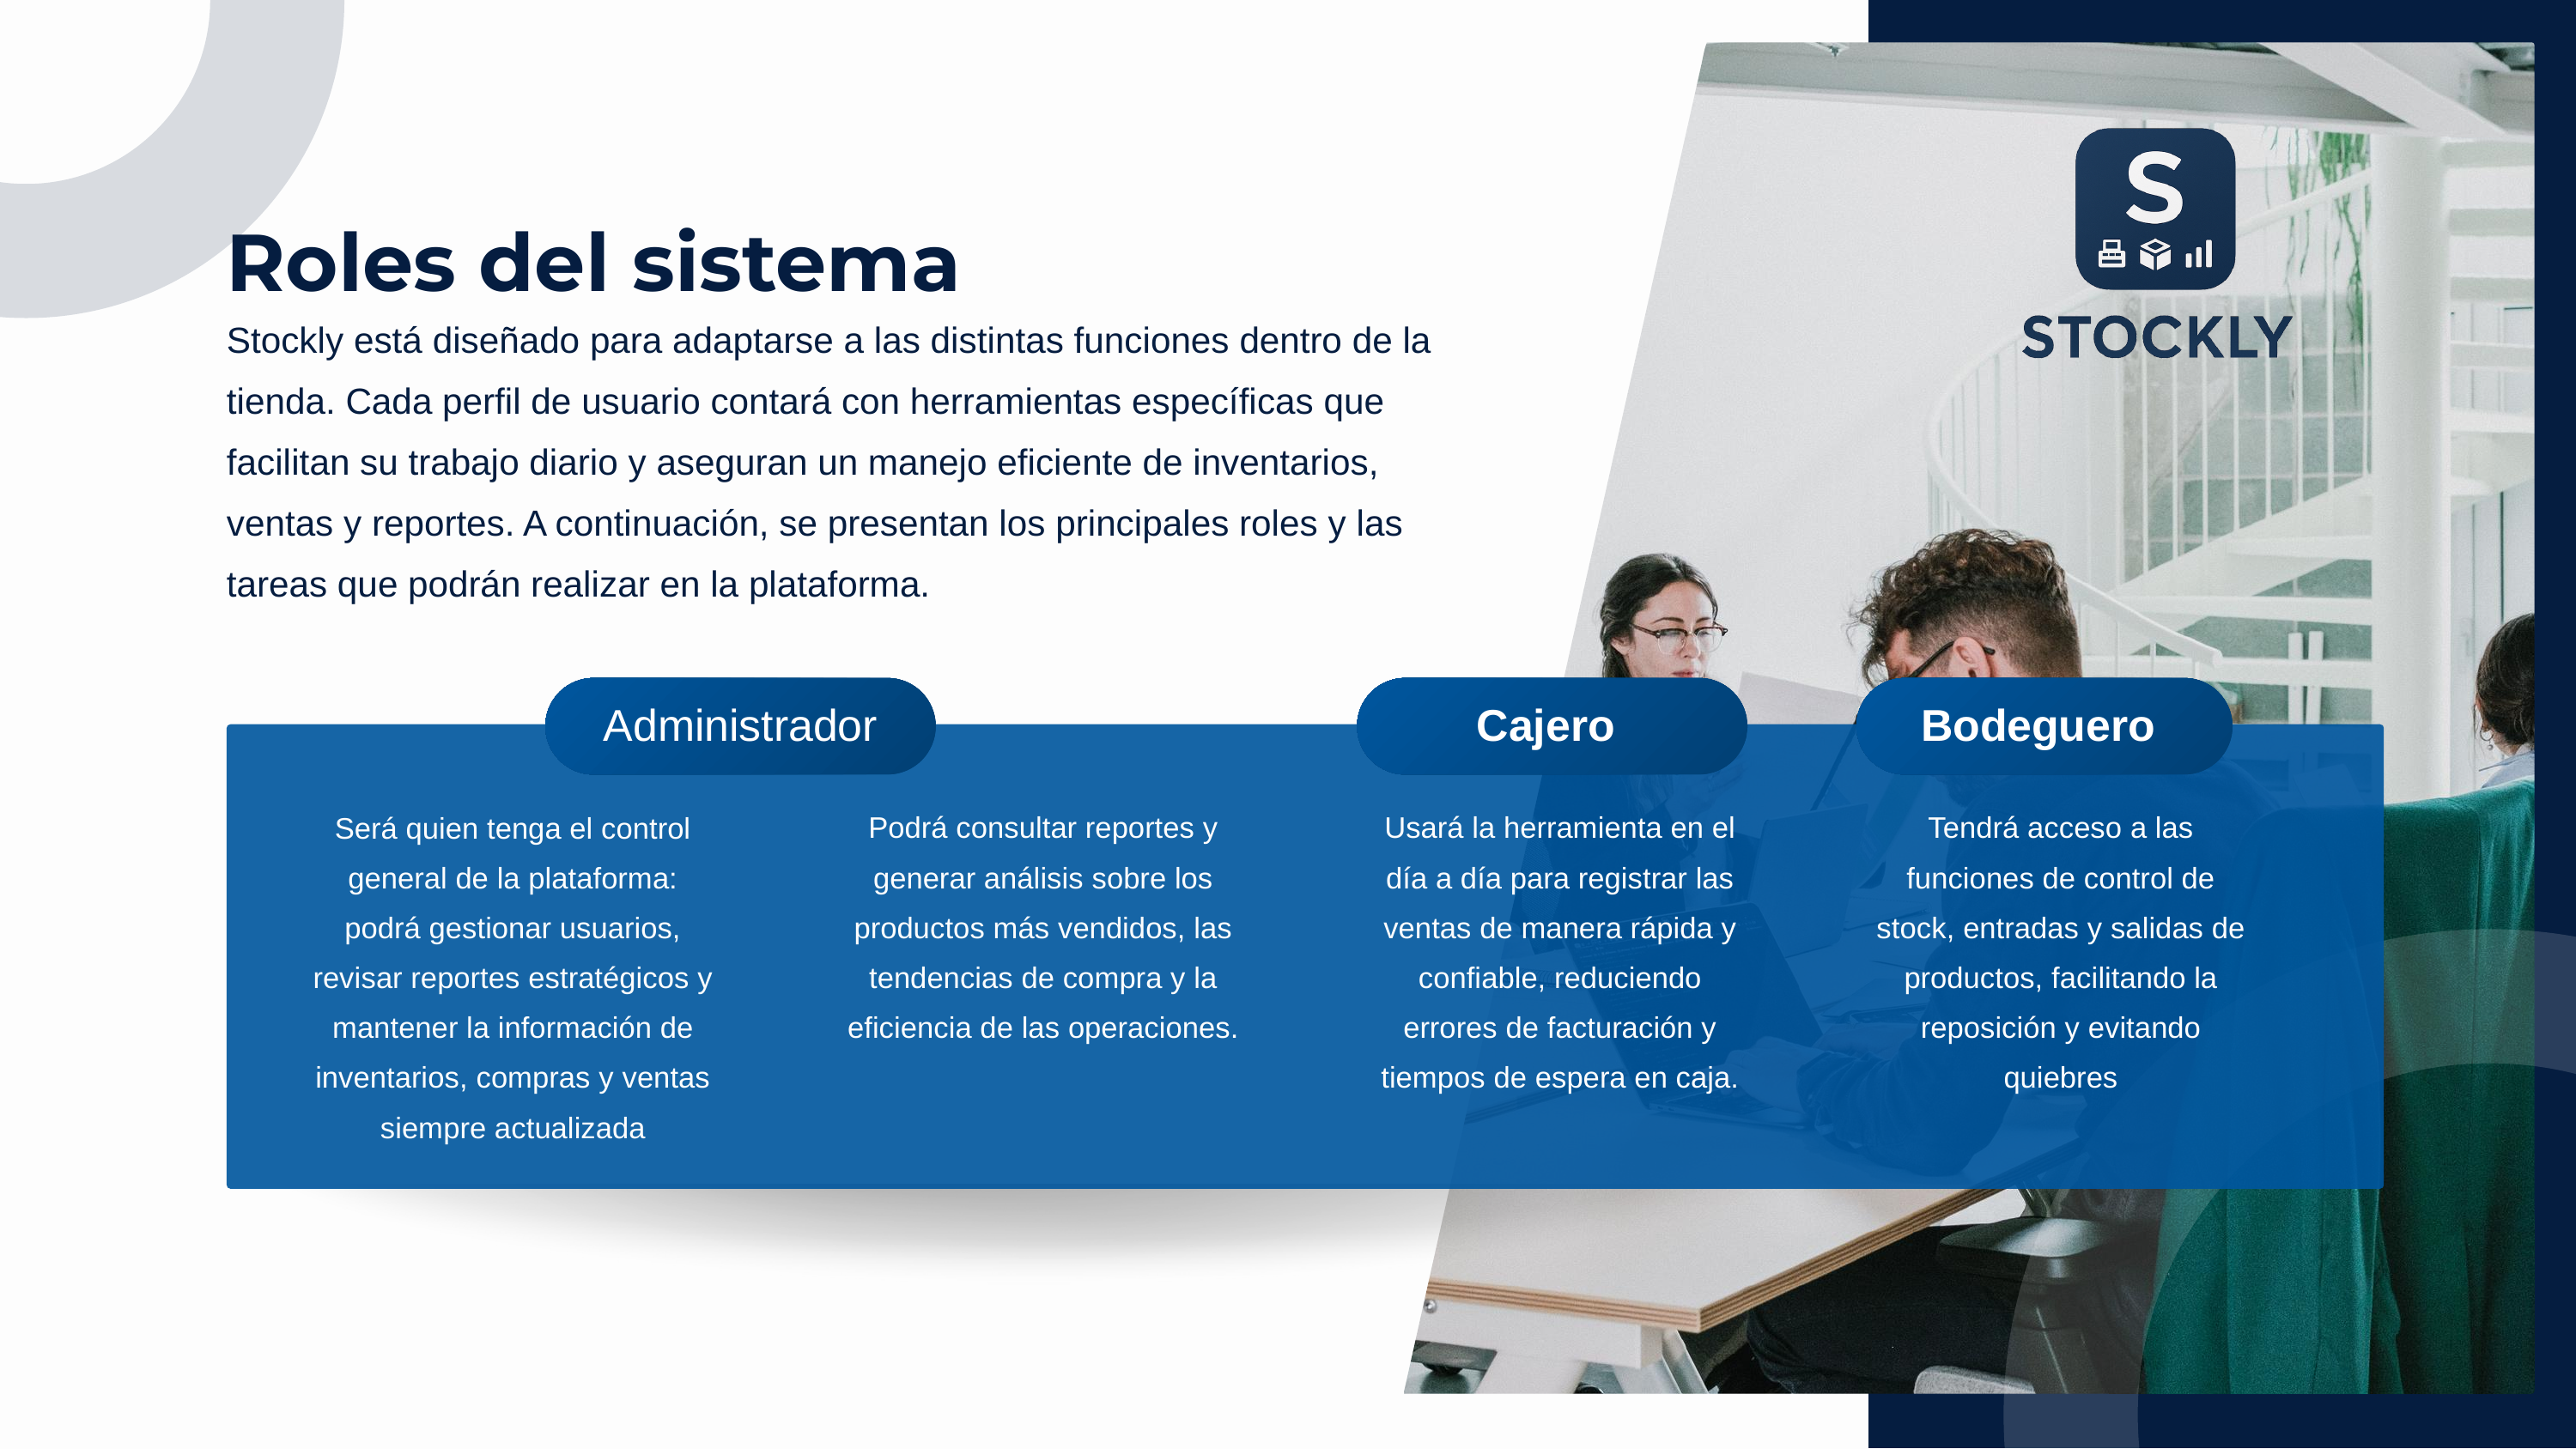

Roles del sistema
Stockly está diseñado para adaptarse a las distintas funciones dentro de la tienda. Cada perfil de usuario contará con herramientas específicas que facilitan su trabajo diario y aseguran un manejo eficiente de inventarios, ventas y reportes. A continuación, se presentan los principales roles y las tareas que podrán realizar en la plataforma.

Administrador

Cajero

Bodeguero

Será quien tenga el control general de la plataforma: podrá gestionar usuarios, revisar reportes estratégicos y mantener la información de inventarios, compras y ventas siempre actualizada
Podrá consultar reportes y generar análisis sobre los productos más vendidos, las tendencias de compra y la eficiencia de las operaciones.

Usará la herramienta en el día a día para registrar las ventas de manera rápida y confiable, reduciendo errores de facturación y tiempos de espera en caja.
Tendrá acceso a las funciones de control de stock, entradas y salidas de productos, facilitando la reposición y evitando quiebres